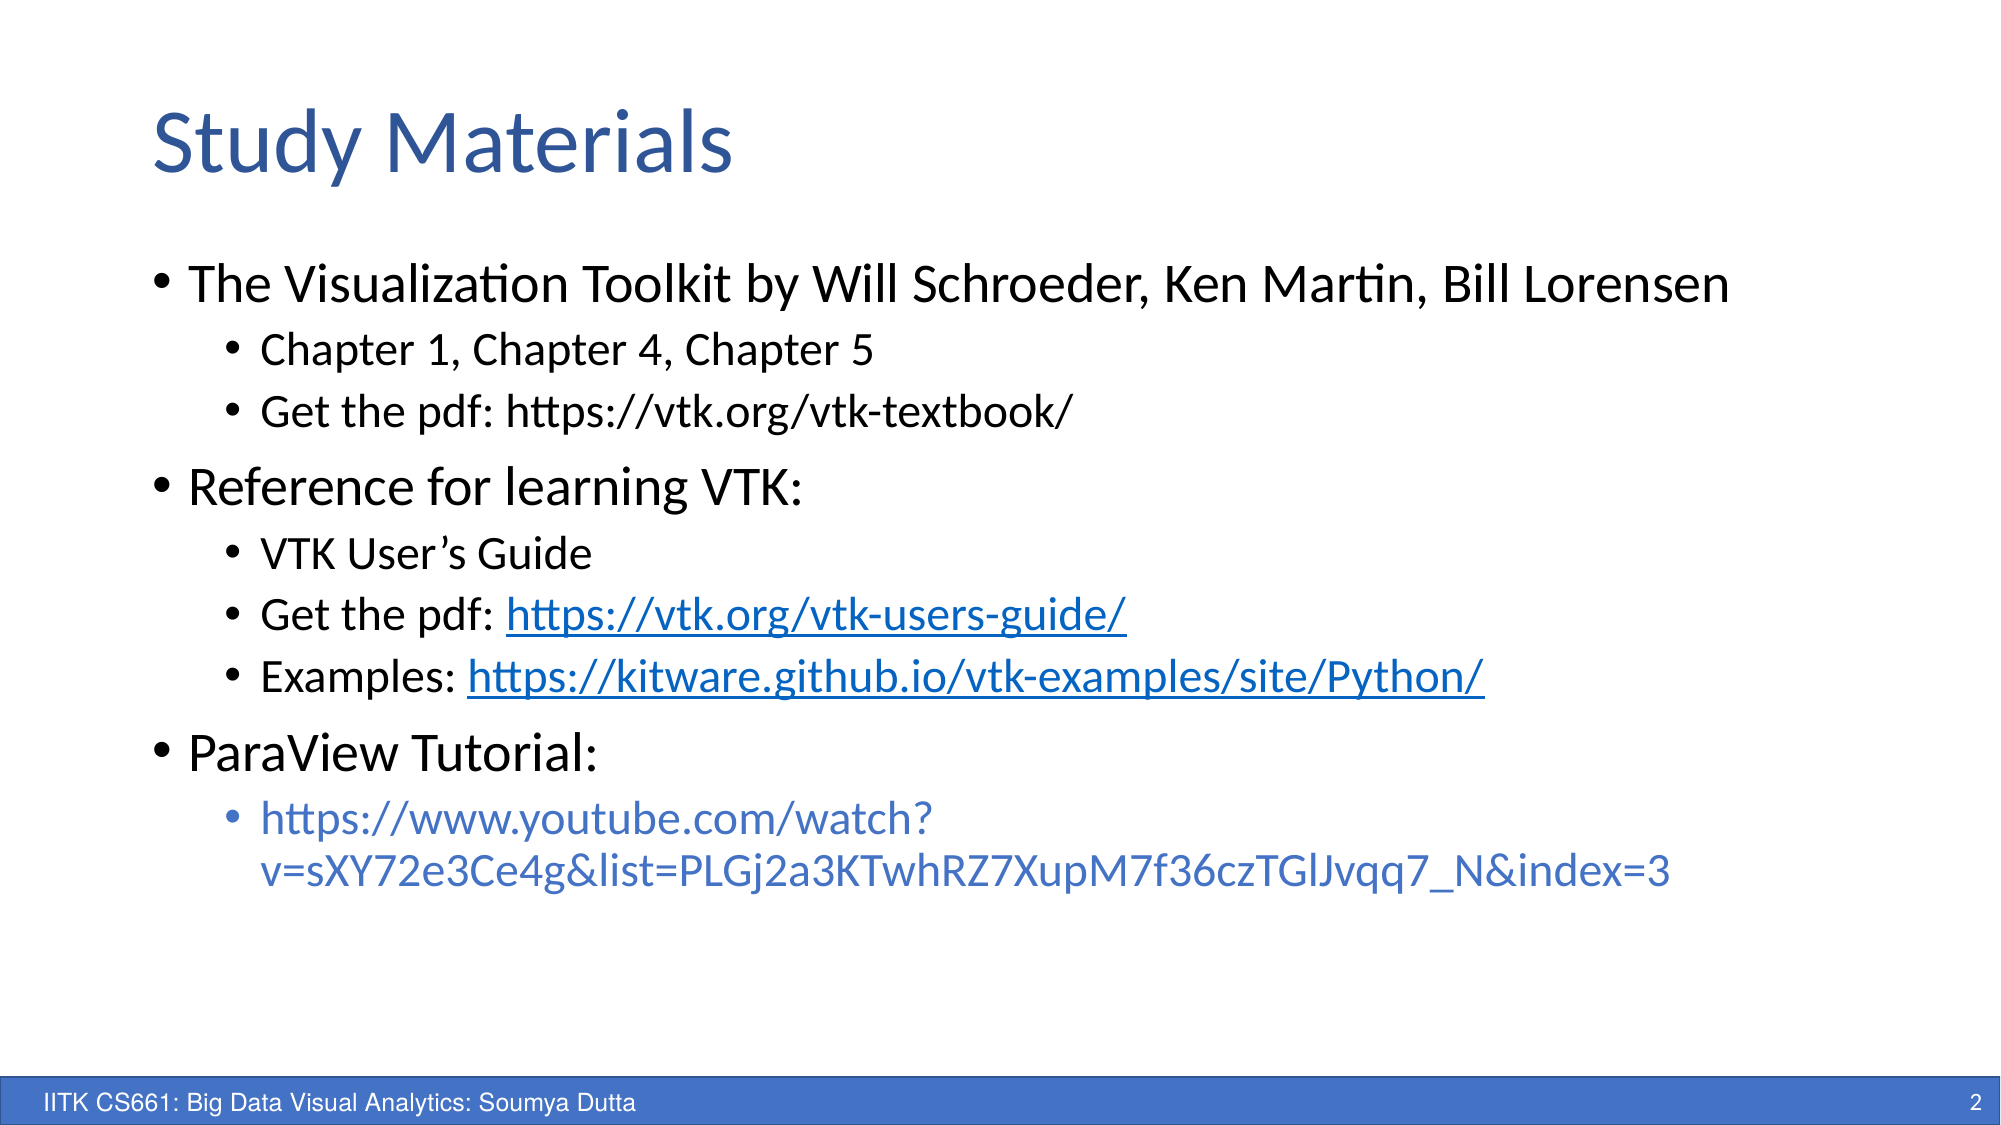

Study Materials
The Visualization Toolkit by Will Schroeder, Ken Martin, Bill Lorensen
Chapter 1, Chapter 4, Chapter 5
Get the pdf: https://vtk.org/vtk-textbook/
Reference for learning VTK:
VTK User’s Guide
Get the pdf: https://vtk.org/vtk-users-guide/
Examples: https://kitware.github.io/vtk-examples/site/Python/
ParaView Tutorial:
https://www.youtube.com/watch?v=sXY72e3Ce4g&list=PLGj2a3KTwhRZ7XupM7f36czTGlJvqq7_N&index=3